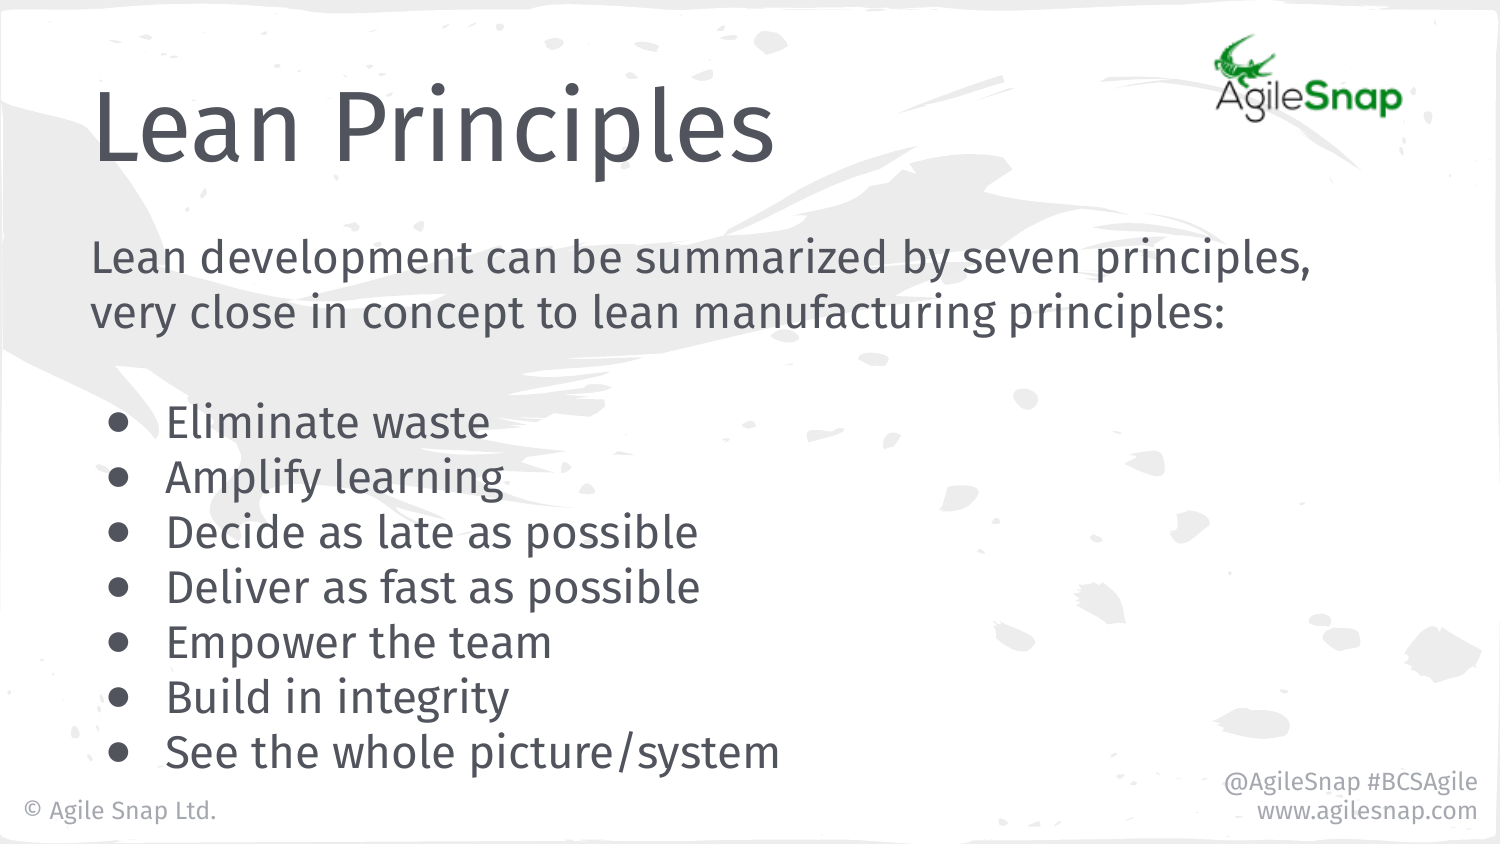

# Lean Principles
Lean development can be summarized by seven principles, very close in concept to lean manufacturing principles:

Eliminate waste
Amplify learning
Decide as late as possible
Deliver as fast as possible
Empower the team
Build in integrity
See the whole picture/system